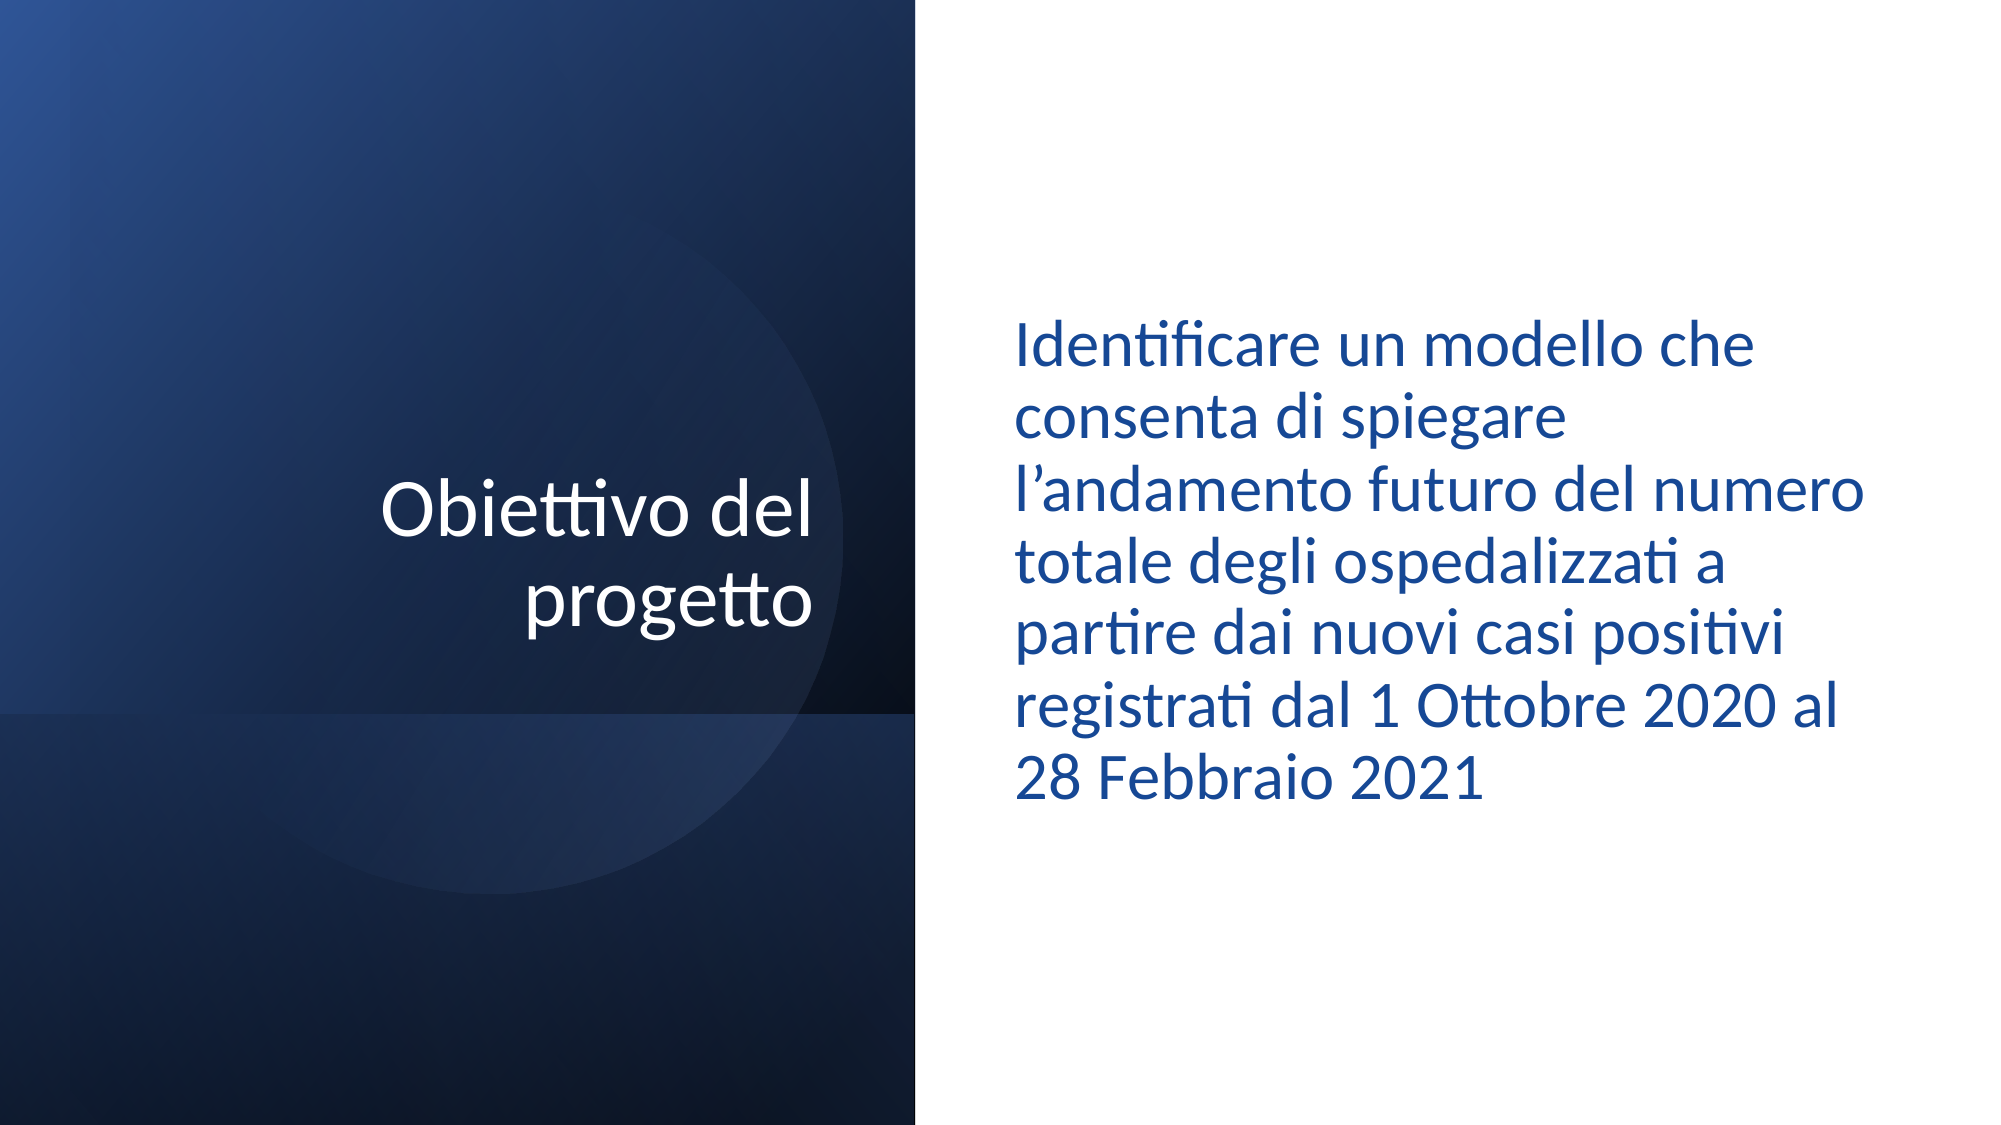

# Obiettivo del progetto

Identificare un modello che consenta di spiegare l’andamento futuro del numero totale degli ospedalizzati a partire dai nuovi casi positivi registrati dal 1 Ottobre 2020 al 28 Febbraio 2021